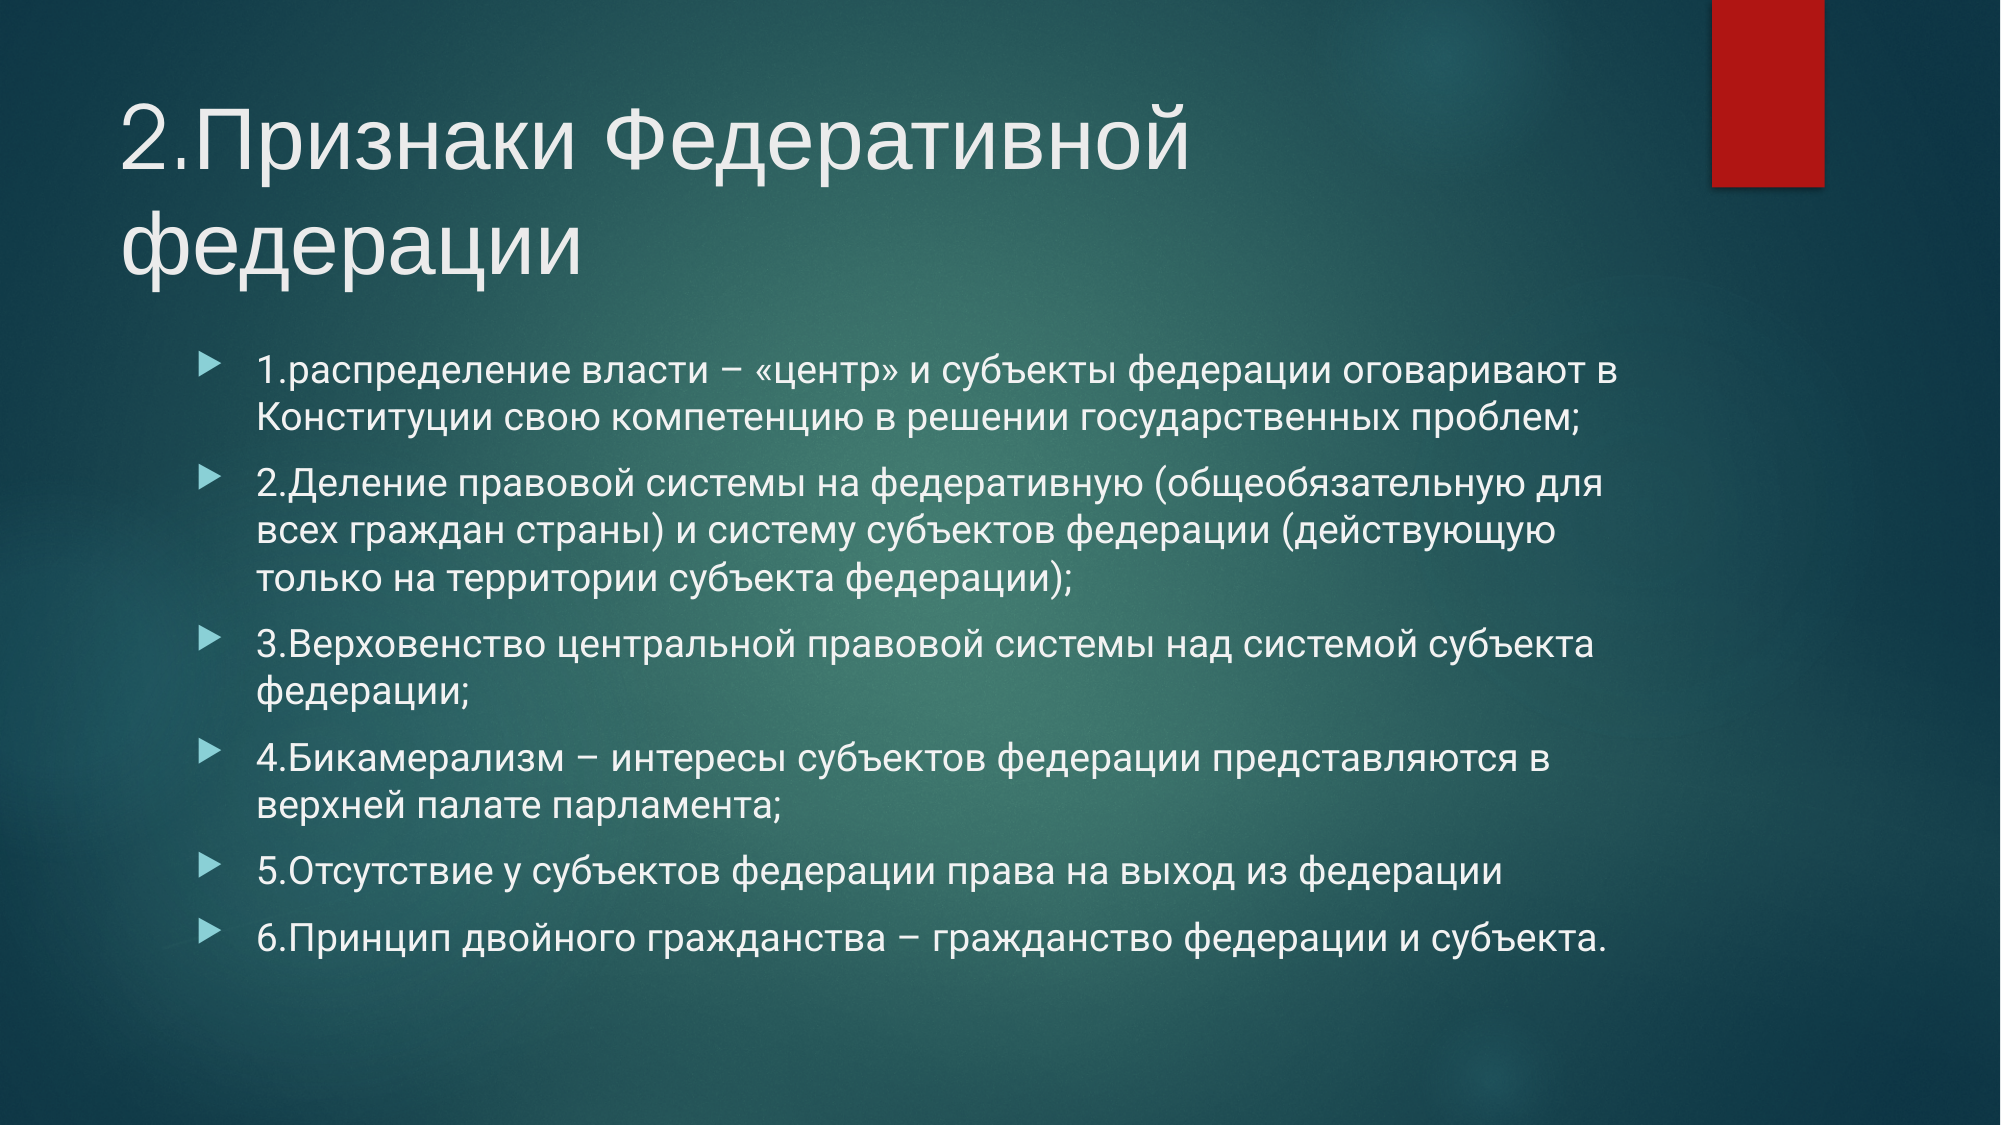

# 2.Признаки Федеративной федерации
1.распределение власти – «центр» и субъекты федерации оговаривают в Конституции свою компетенцию в решении государственных проблем;
2.Деление правовой системы на федеративную (общеобязательную для всех граждан страны) и систему субъектов федерации (действующую только на территории субъекта федерации);
3.Верховенство центральной правовой системы над системой субъекта федерации;
4.Бикамерализм – интересы субъектов федерации представляются в верхней палате парламента;
5.Отсутствие у субъектов федерации права на выход из федерации
6.Принцип двойного гражданства – гражданство федерации и субъекта.